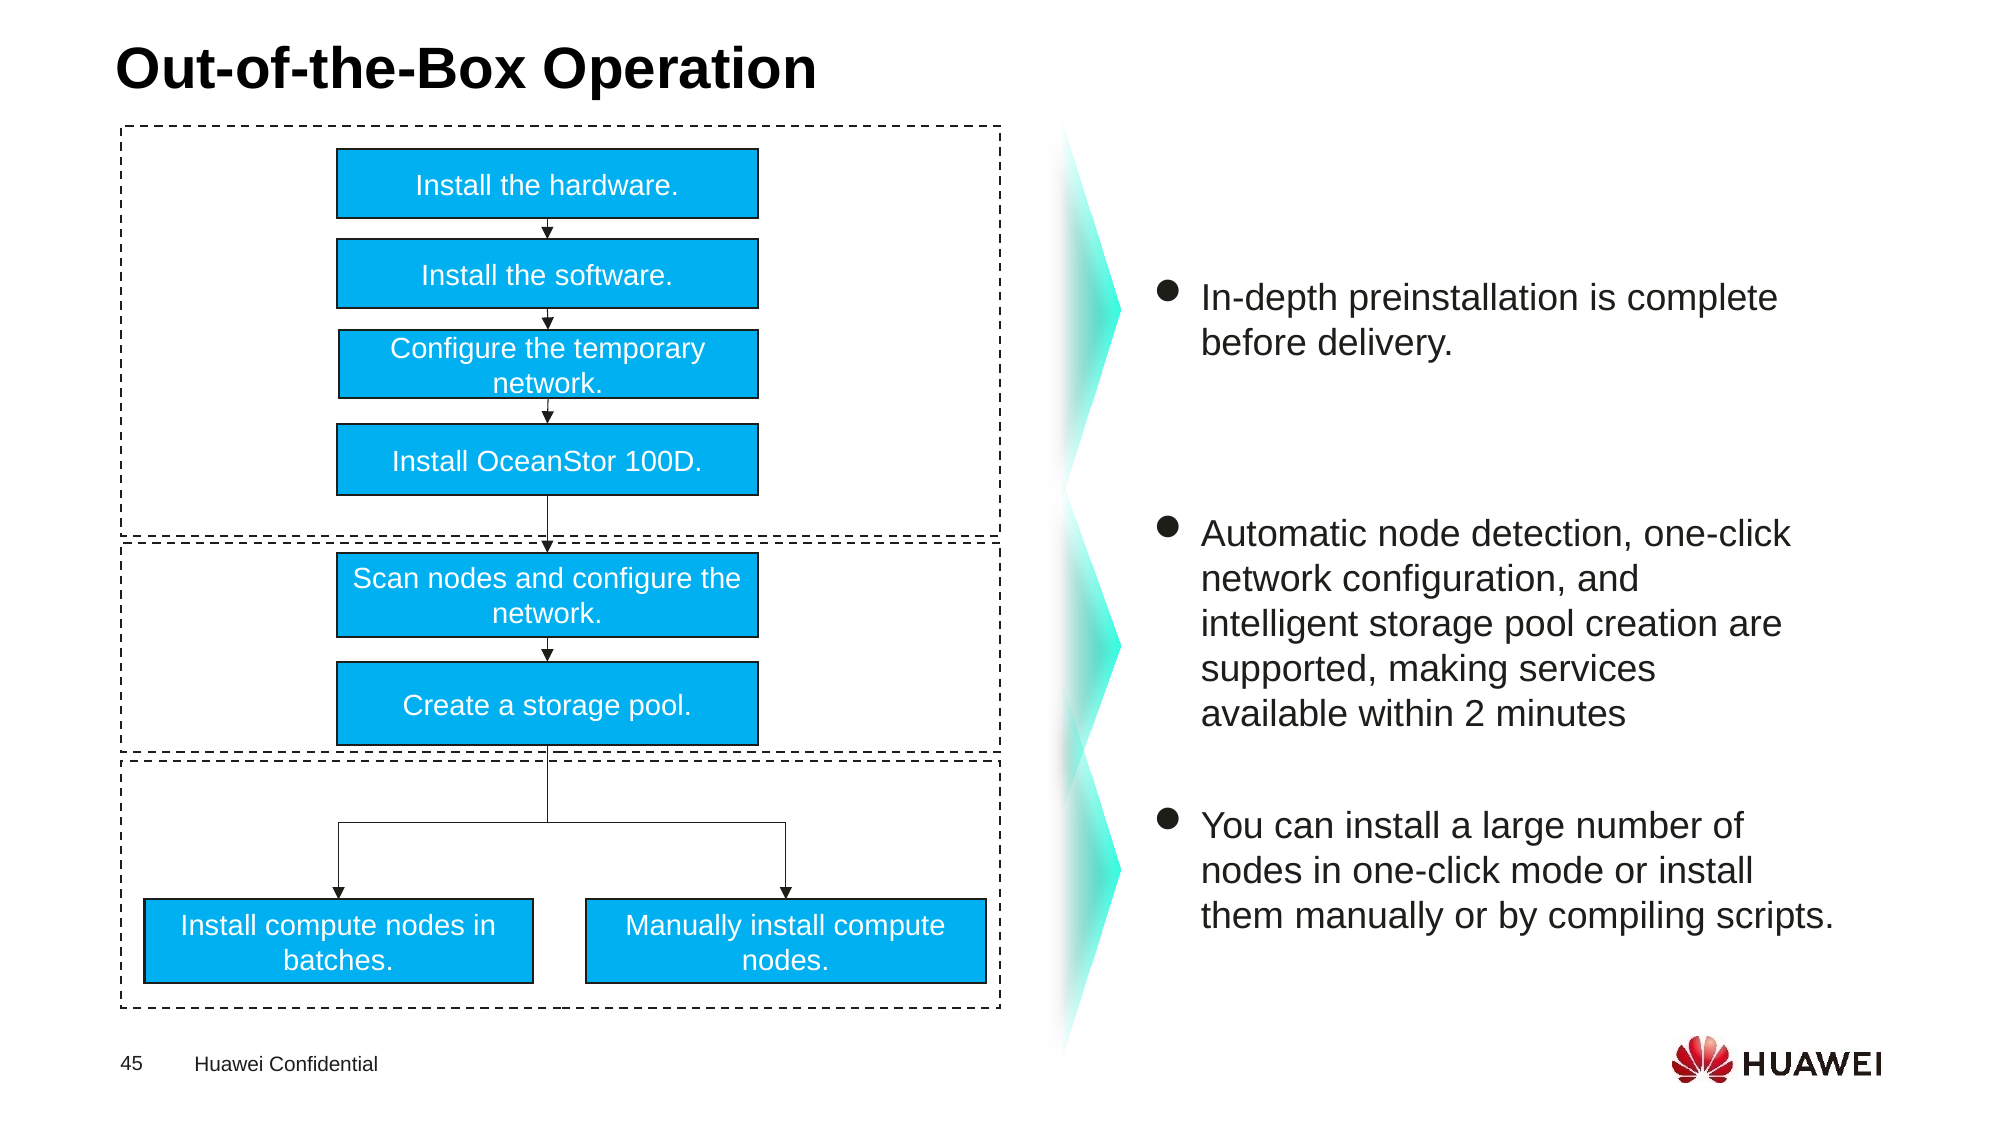

Out-of-the-Box Operation

Install the hardware.
Install the software.
In-depth preinstallation is complete before delivery.

Configure the temporary network.
Install OceanStor 100D.
Automatic node detection, one-click network configuration, and intelligent storage pool creation are supported, making services available within 2 minutes

Scan nodes and configure the network.

Create a storage pool.

You can install a large number of nodes in one-click mode or install them manually or by compiling scripts.

Install compute nodes in batches.
Manually install compute nodes.